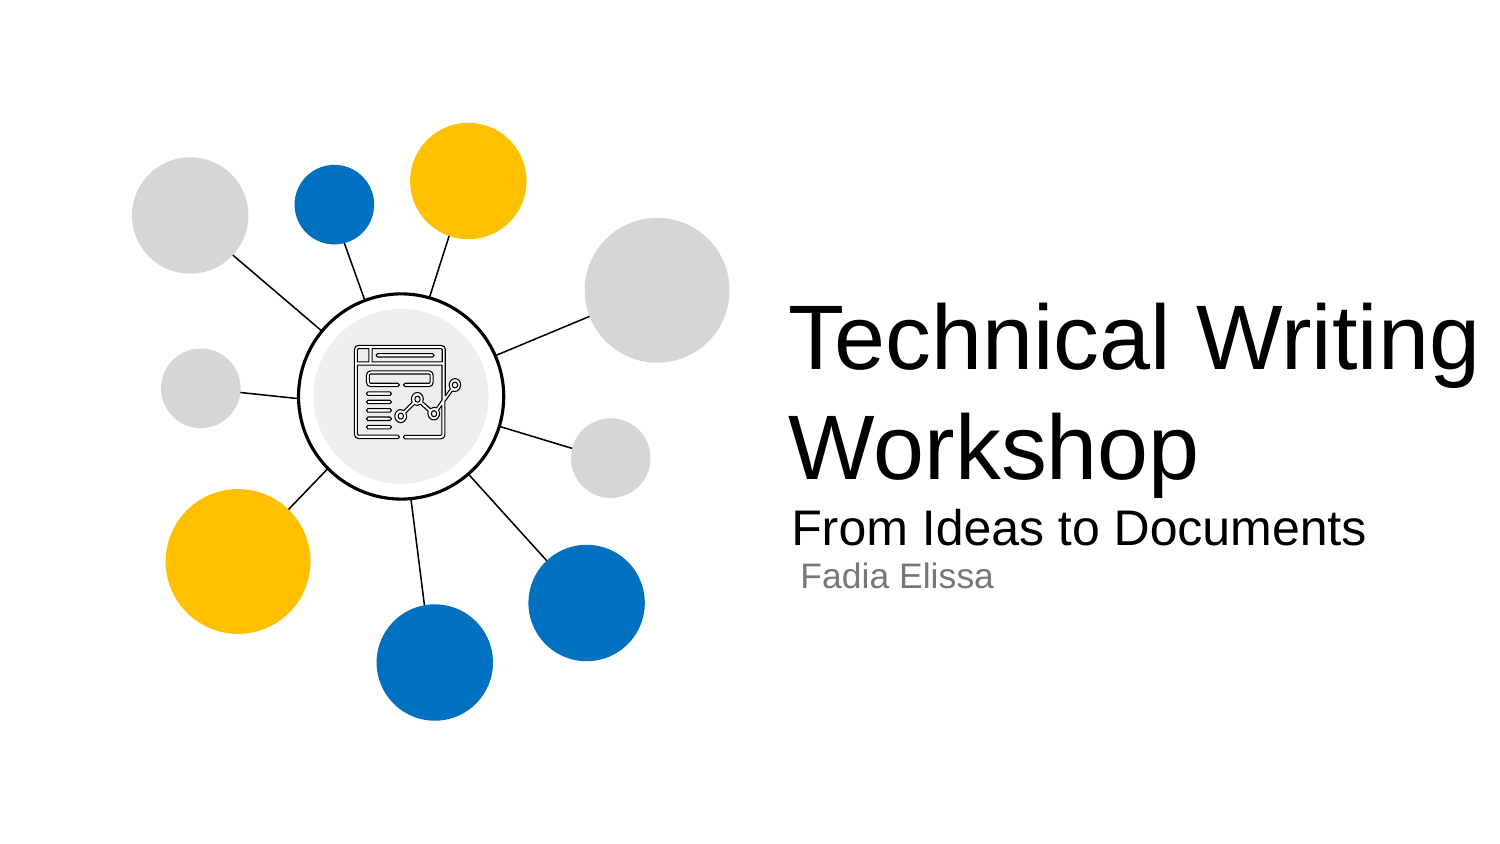

# Technical Writing Workshop

From Ideas to Documents
Fadia Elissa